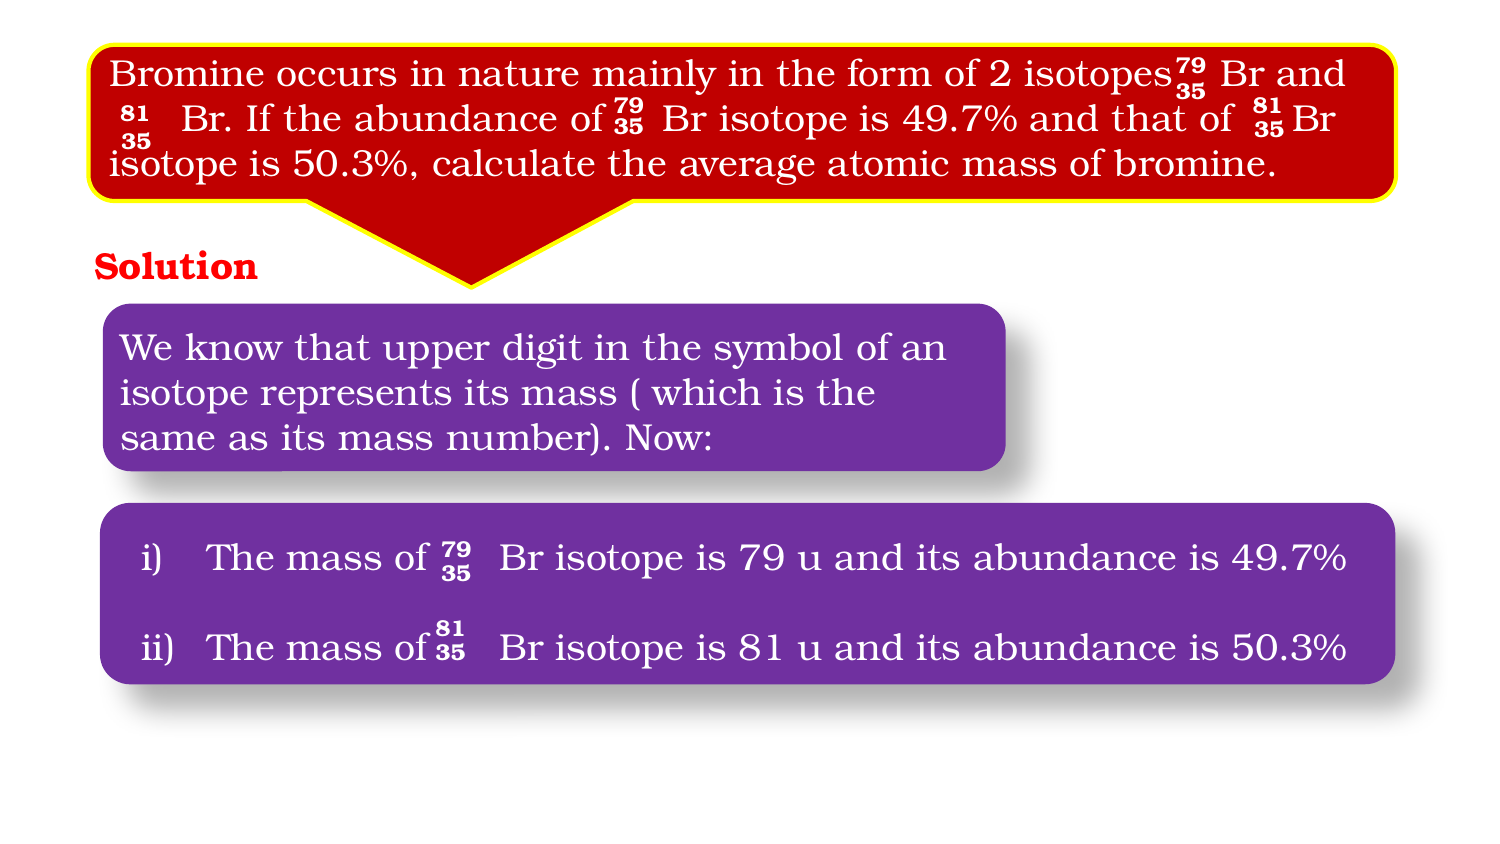

Bromine occurs in nature mainly in the form of 2 isotopes    Br and
      Br. If the abundance of     Br isotope is 49.7% and that of     Br
isotope is 50.3%, calculate the average atomic mass of bromine.

79
35
79
35
81
35
81
35
Solution

We know that upper digit in the symbol of an isotope represents its mass ( which is the same as its mass number). Now:

The mass of      Br isotope is 79 u and its abundance is 49.7%

The mass of      Br isotope is 81 u and its abundance is 50.3%
79
35
81
35